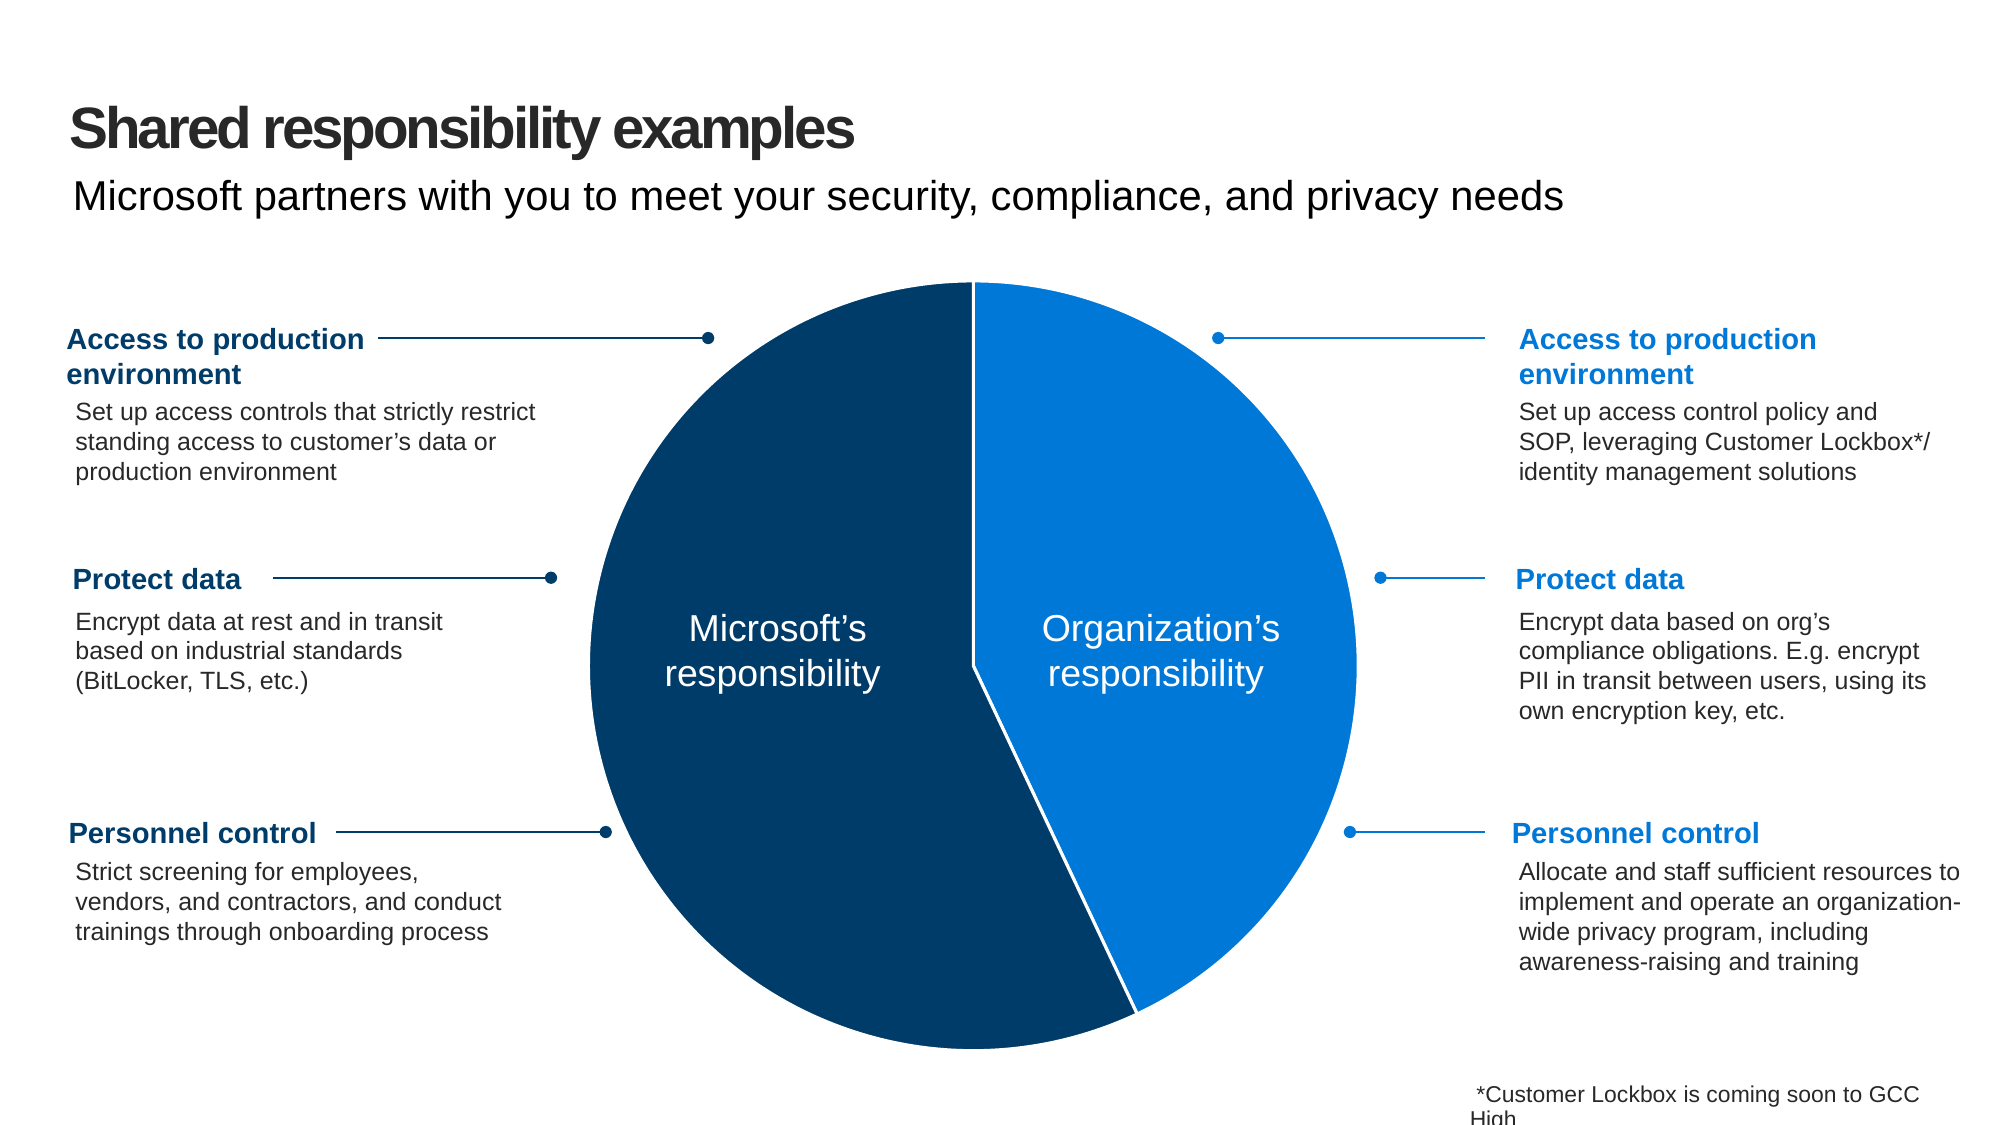

# Shared responsibility examples
Microsoft partners with you to meet your security, compliance, and privacy needs

### Chart

| Category | Sales |
|---|---|
| Organization's responsibility | 0.43 |
| Microsoft's responsibility | 0.57 |
Access to production
environment
Access to production
environment
Set up access controls that strictly restrict standing access to customer’s data or production environment
Set up access control policy and SOP, leveraging Customer Lockbox*/
identity management solutions
Protect data
Protect data
Microsoft’s responsibility
Organization’s responsibility
Encrypt data at rest and in transit based on industrial standards (BitLocker, TLS, etc.)
Encrypt data based on org’s compliance obligations. E.g. encrypt PII in transit between users, using its own encryption key, etc.
Personnel control
Personnel control
Strict screening for employees, vendors, and contractors, and conduct trainings through onboarding process
Allocate and staff sufficient resources to implement and operate an organization-wide privacy program, including awareness-raising and training
 *Customer Lockbox is coming soon to GCC High